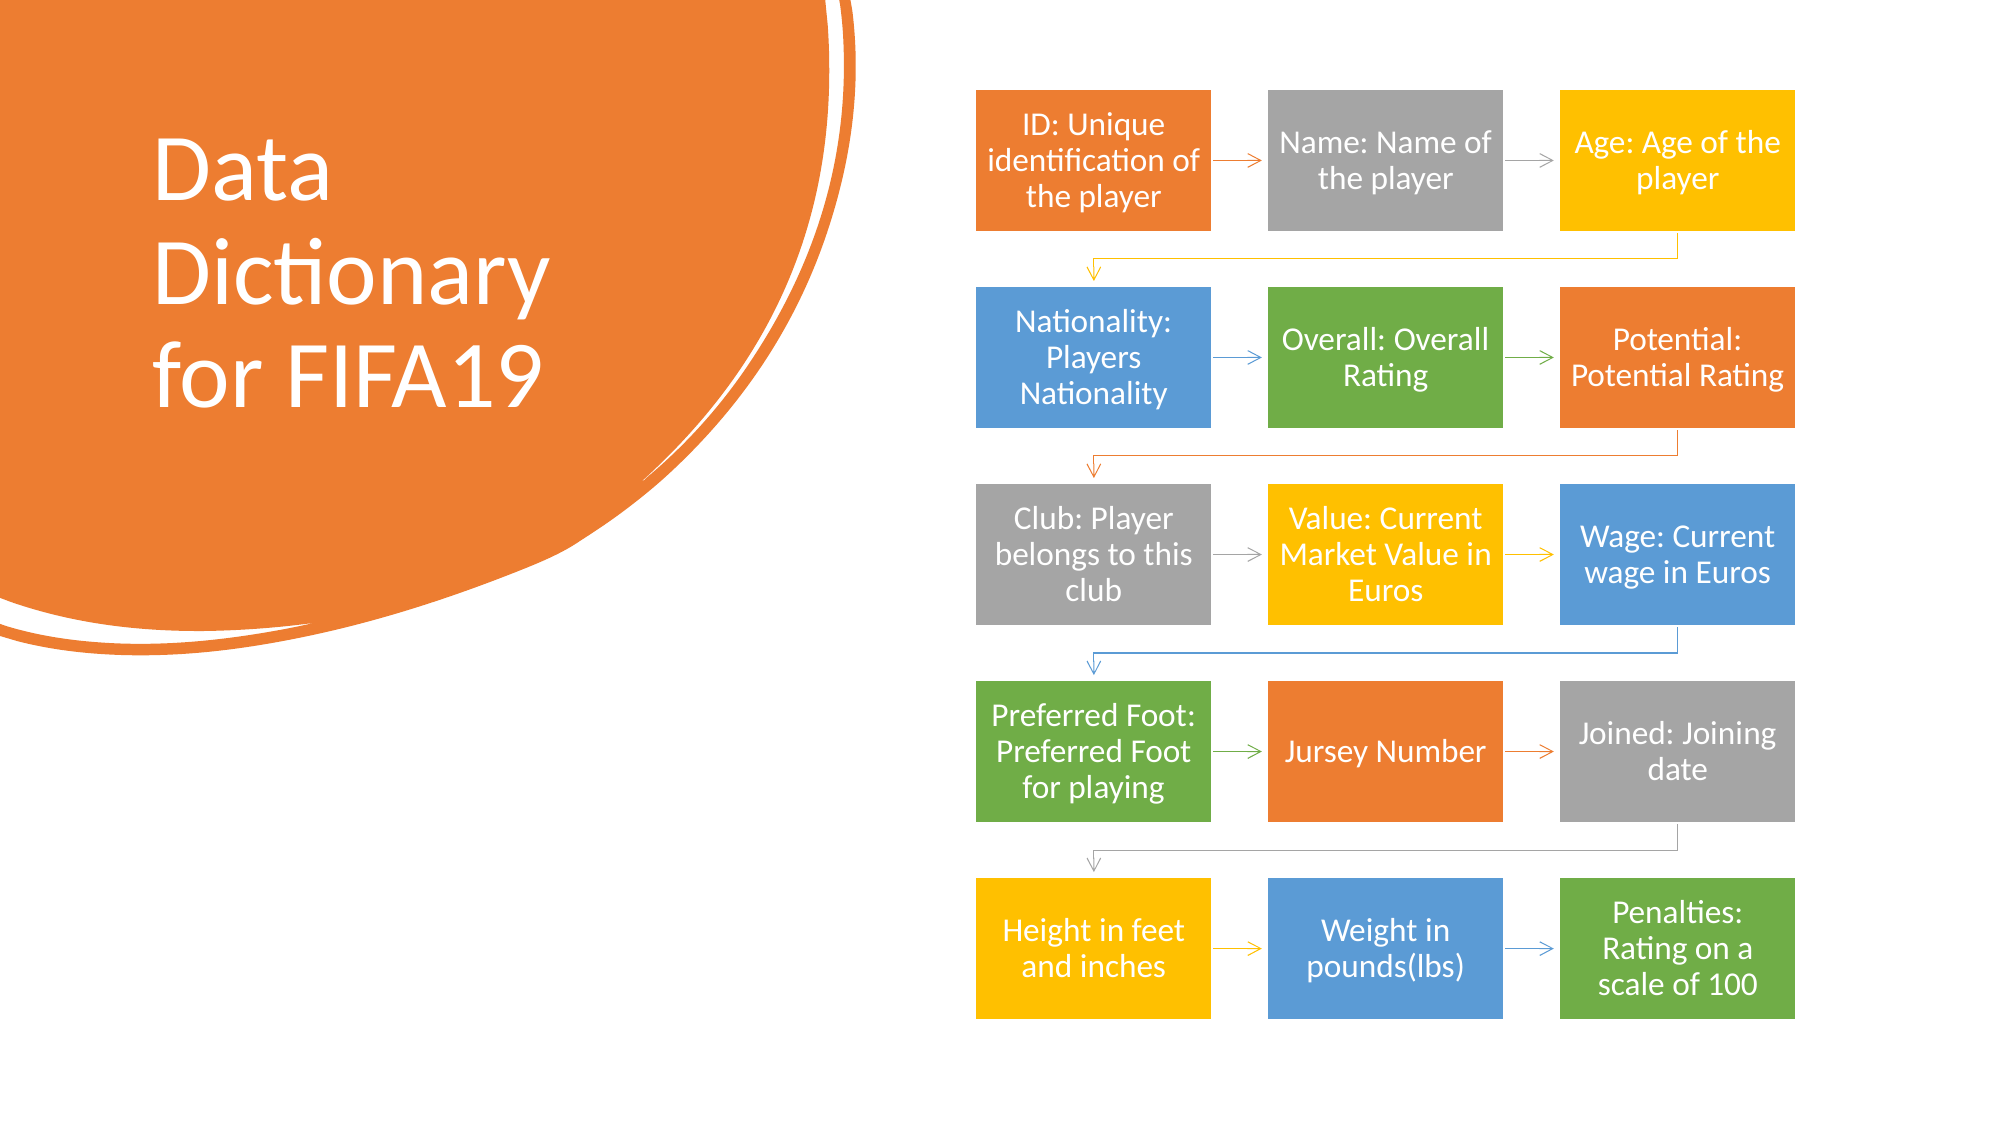

ID: Unique identification of the player

Name: Name of the player

Age: Age of the player

Nationality: Players Nationality

Overall: Overall Rating

Potential: Potential Rating

Club: Player belongs to this club

Value: Current Market Value in Euros

Wage: Current wage in Euros

Preferred Foot: Preferred Foot for playing

Jursey Number

Joined: Joining date

Height in feet and inches

Weight in pounds(lbs)
Penalties: Rating on a scale of 100
# Data Dictionary for FIFA19